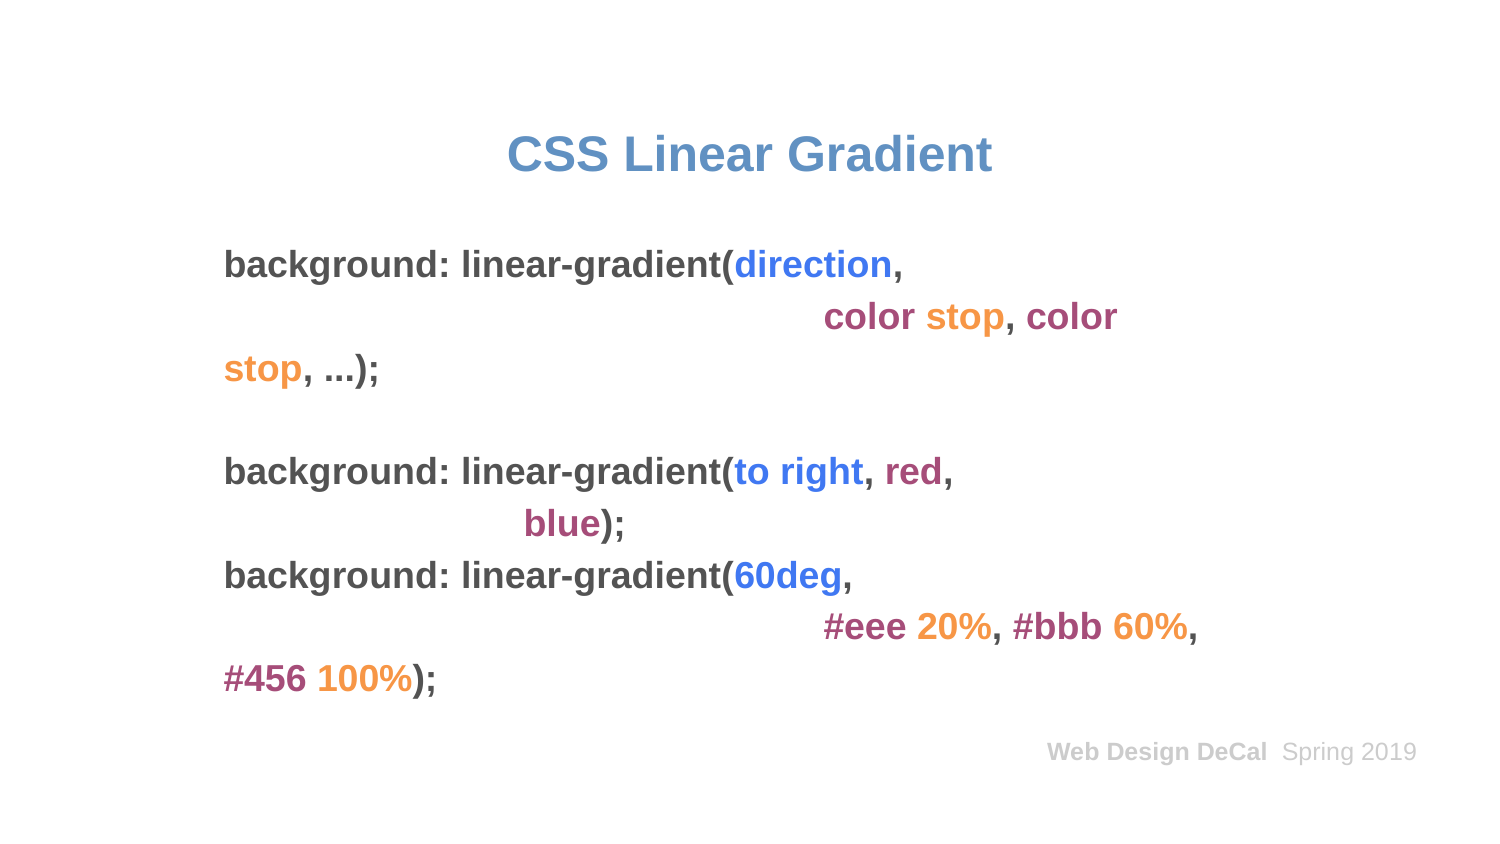

# CSS Linear Gradient

background: linear-gradient(direction,
				color stop, color stop, ...);

background: linear-gradient(to right, red,
blue);
background: linear-gradient(60deg,
				#eee 20%, #bbb 60%, #456 100%);